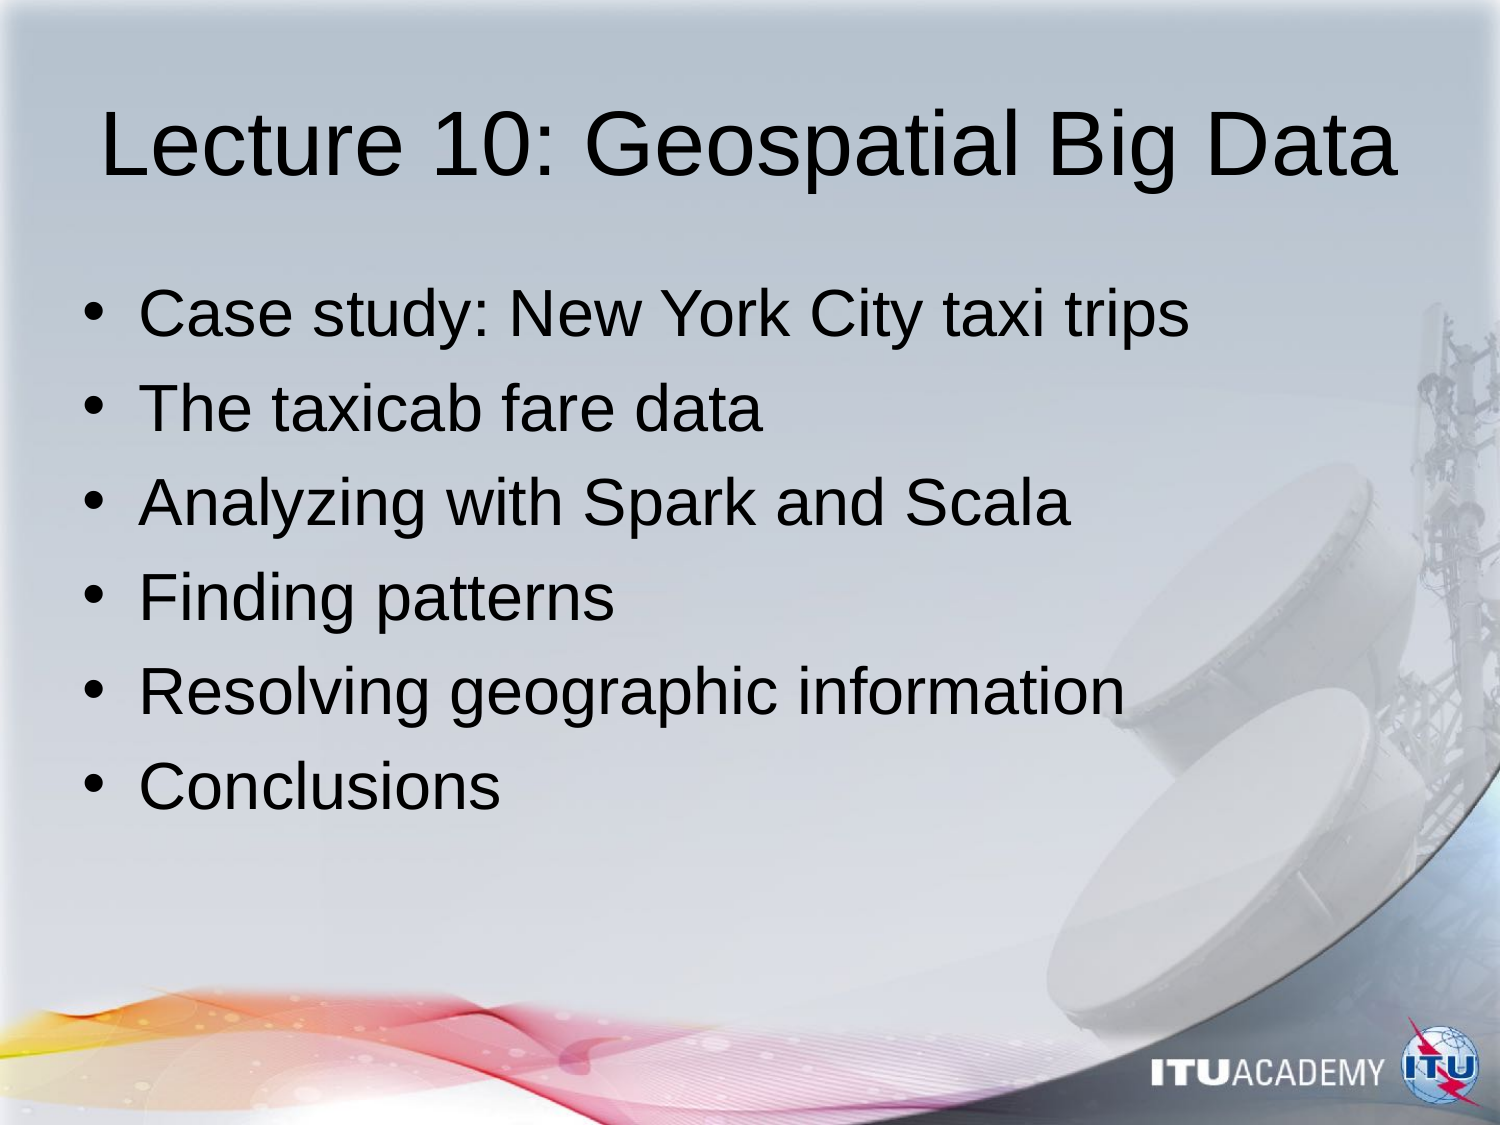

# Lecture 10: Geospatial Big Data
Case study: New York City taxi trips
The taxicab fare data
Analyzing with Spark and Scala
Finding patterns
Resolving geographic information
Conclusions